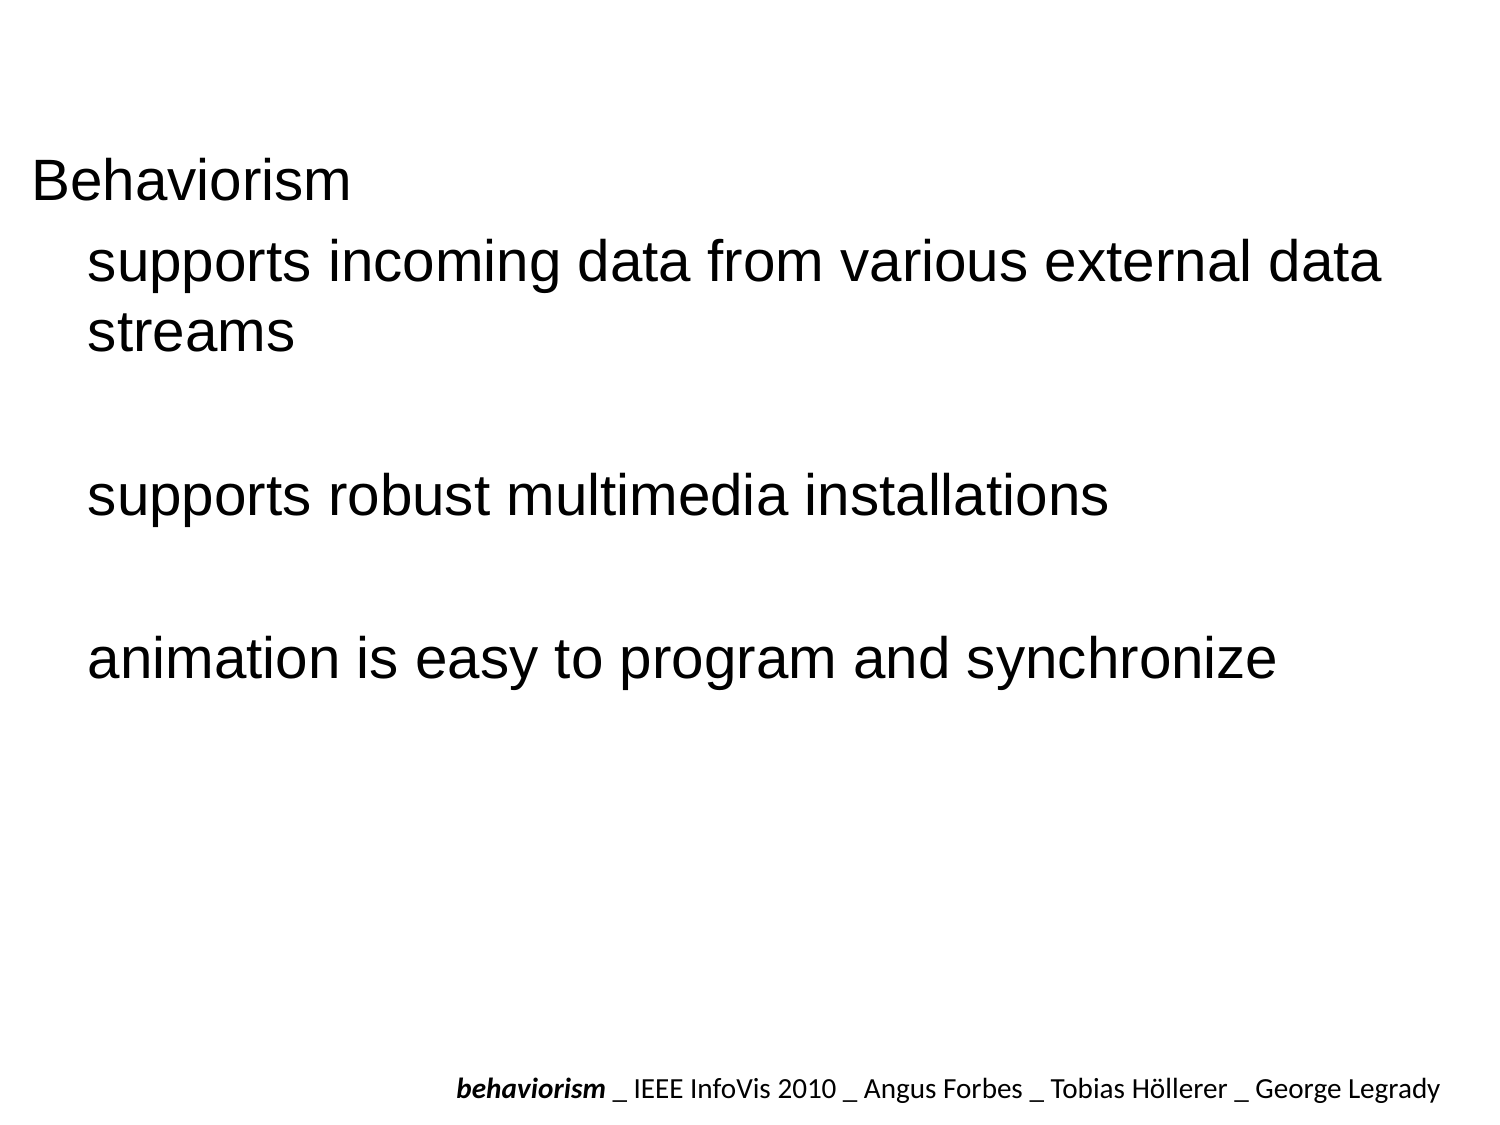

#
Behaviorism
	supports incoming data from various external data 	streams

	supports robust multimedia installations

	animation is easy to program and synchronize